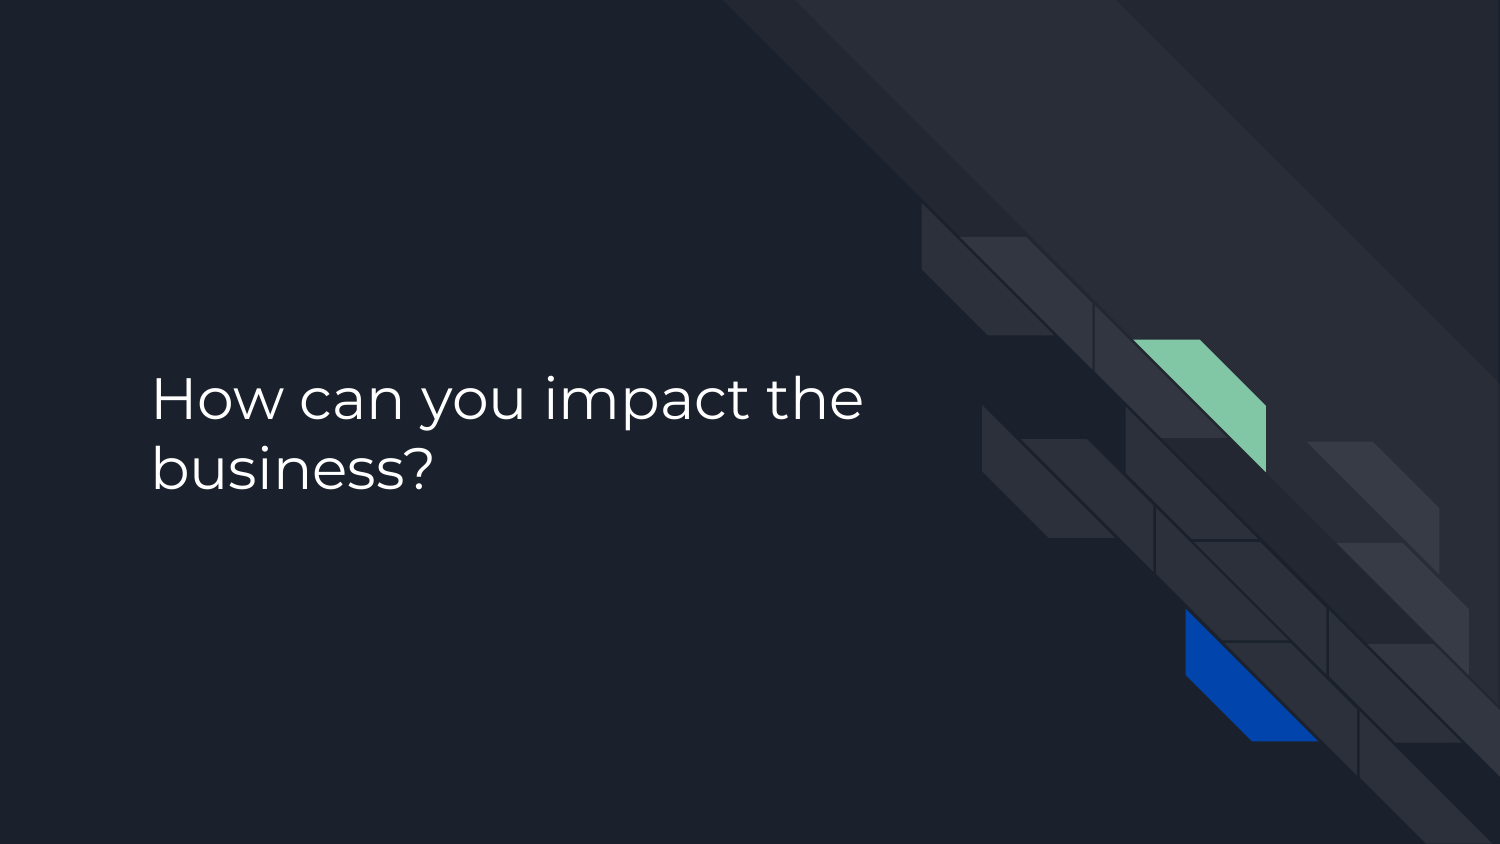

# How can you impact the business?